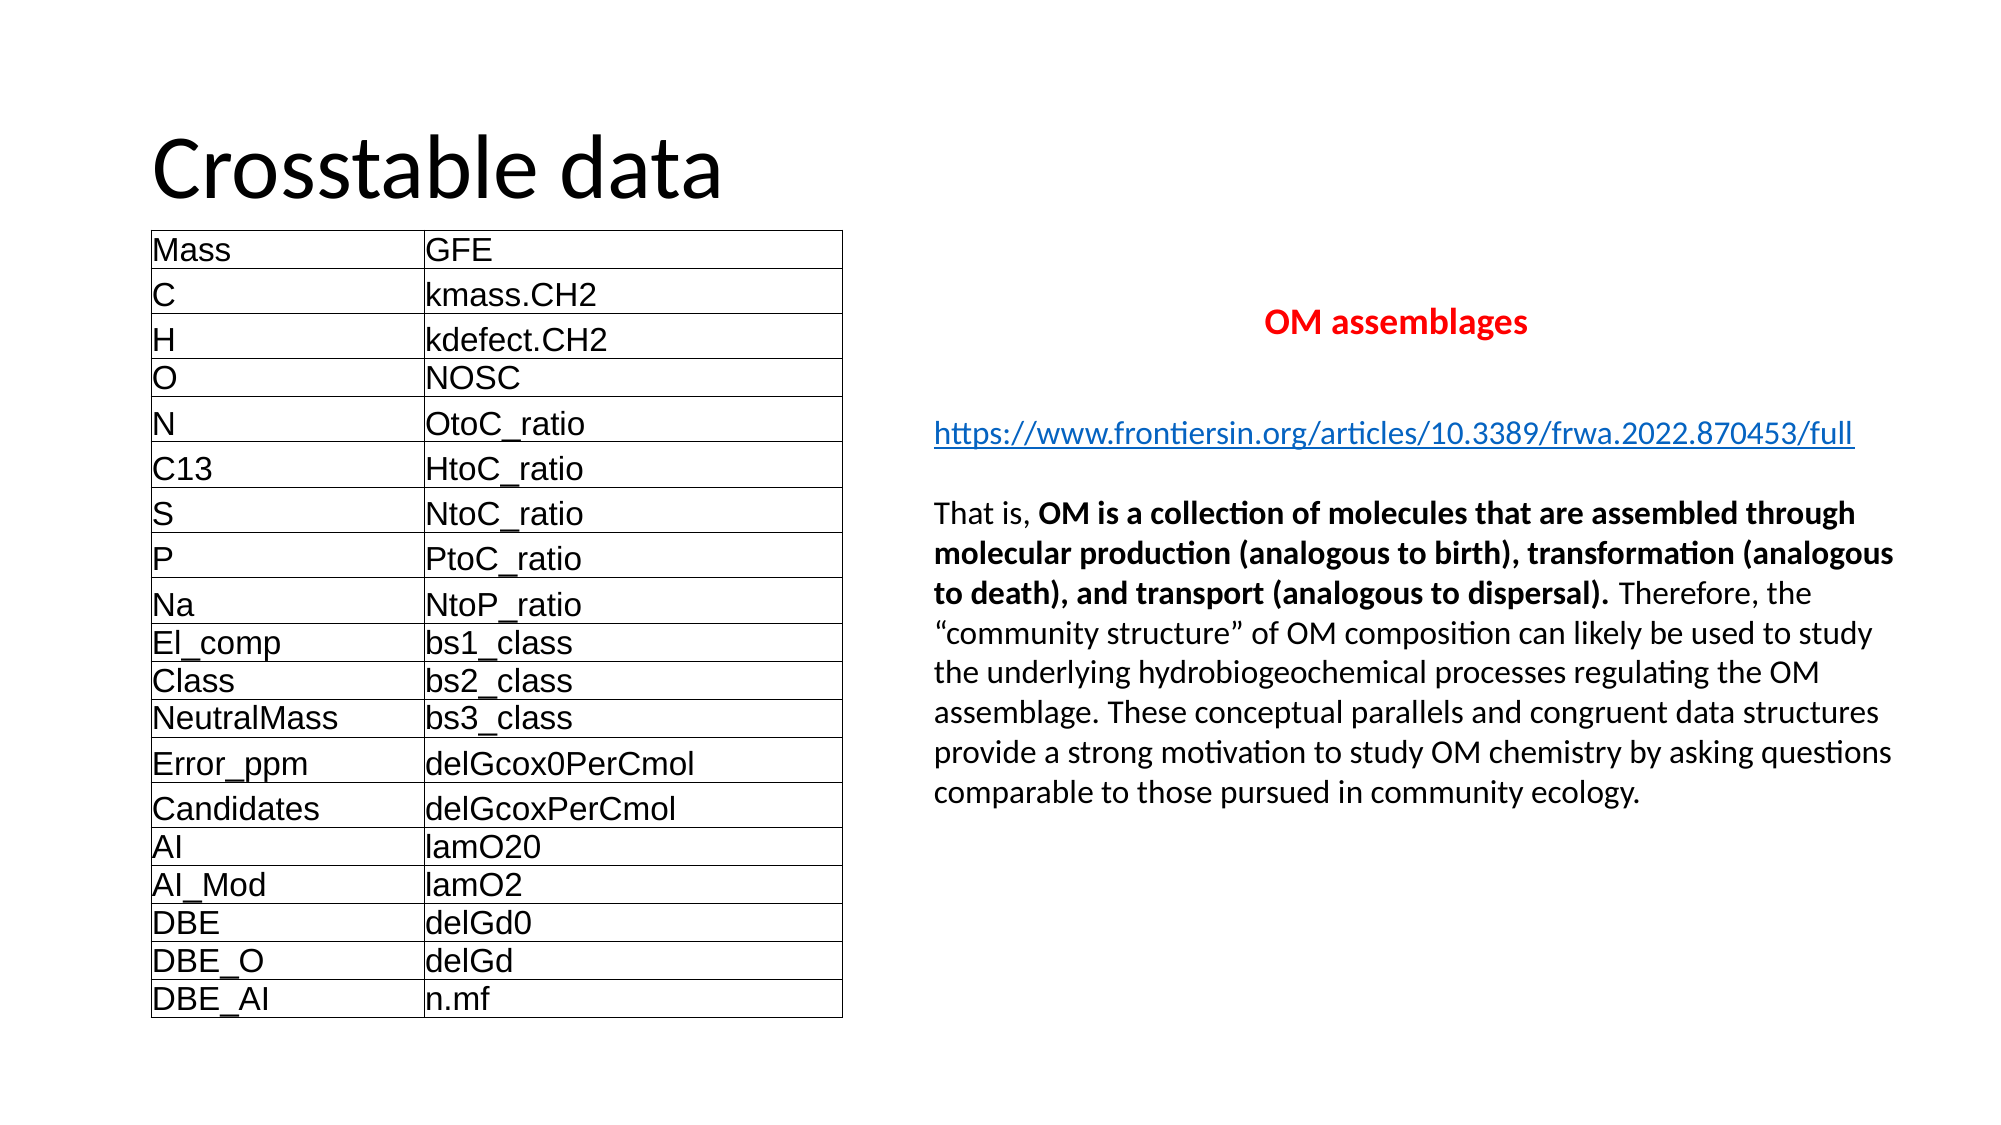

# Crosstable data
| Mass | GFE |
| --- | --- |
| C | kmass.CH2 |
| H | kdefect.CH2 |
| O | NOSC |
| N | OtoC\_ratio |
| C13 | HtoC\_ratio |
| S | NtoC\_ratio |
| P | PtoC\_ratio |
| Na | NtoP\_ratio |
| El\_comp | bs1\_class |
| Class | bs2\_class |
| NeutralMass | bs3\_class |
| Error\_ppm | delGcox0PerCmol |
| Candidates | delGcoxPerCmol |
| AI | lamO20 |
| AI\_Mod | lamO2 |
| DBE | delGd0 |
| DBE\_O | delGd |
| DBE\_AI | n.mf |
OM assemblages
https://www.frontiersin.org/articles/10.3389/frwa.2022.870453/full

That is, OM is a collection of molecules that are assembled through molecular production (analogous to birth), transformation (analogous to death), and transport (analogous to dispersal). Therefore, the “community structure” of OM composition can likely be used to study the underlying hydrobiogeochemical processes regulating the OM assemblage. These conceptual parallels and congruent data structures provide a strong motivation to study OM chemistry by asking questions comparable to those pursued in community ecology.